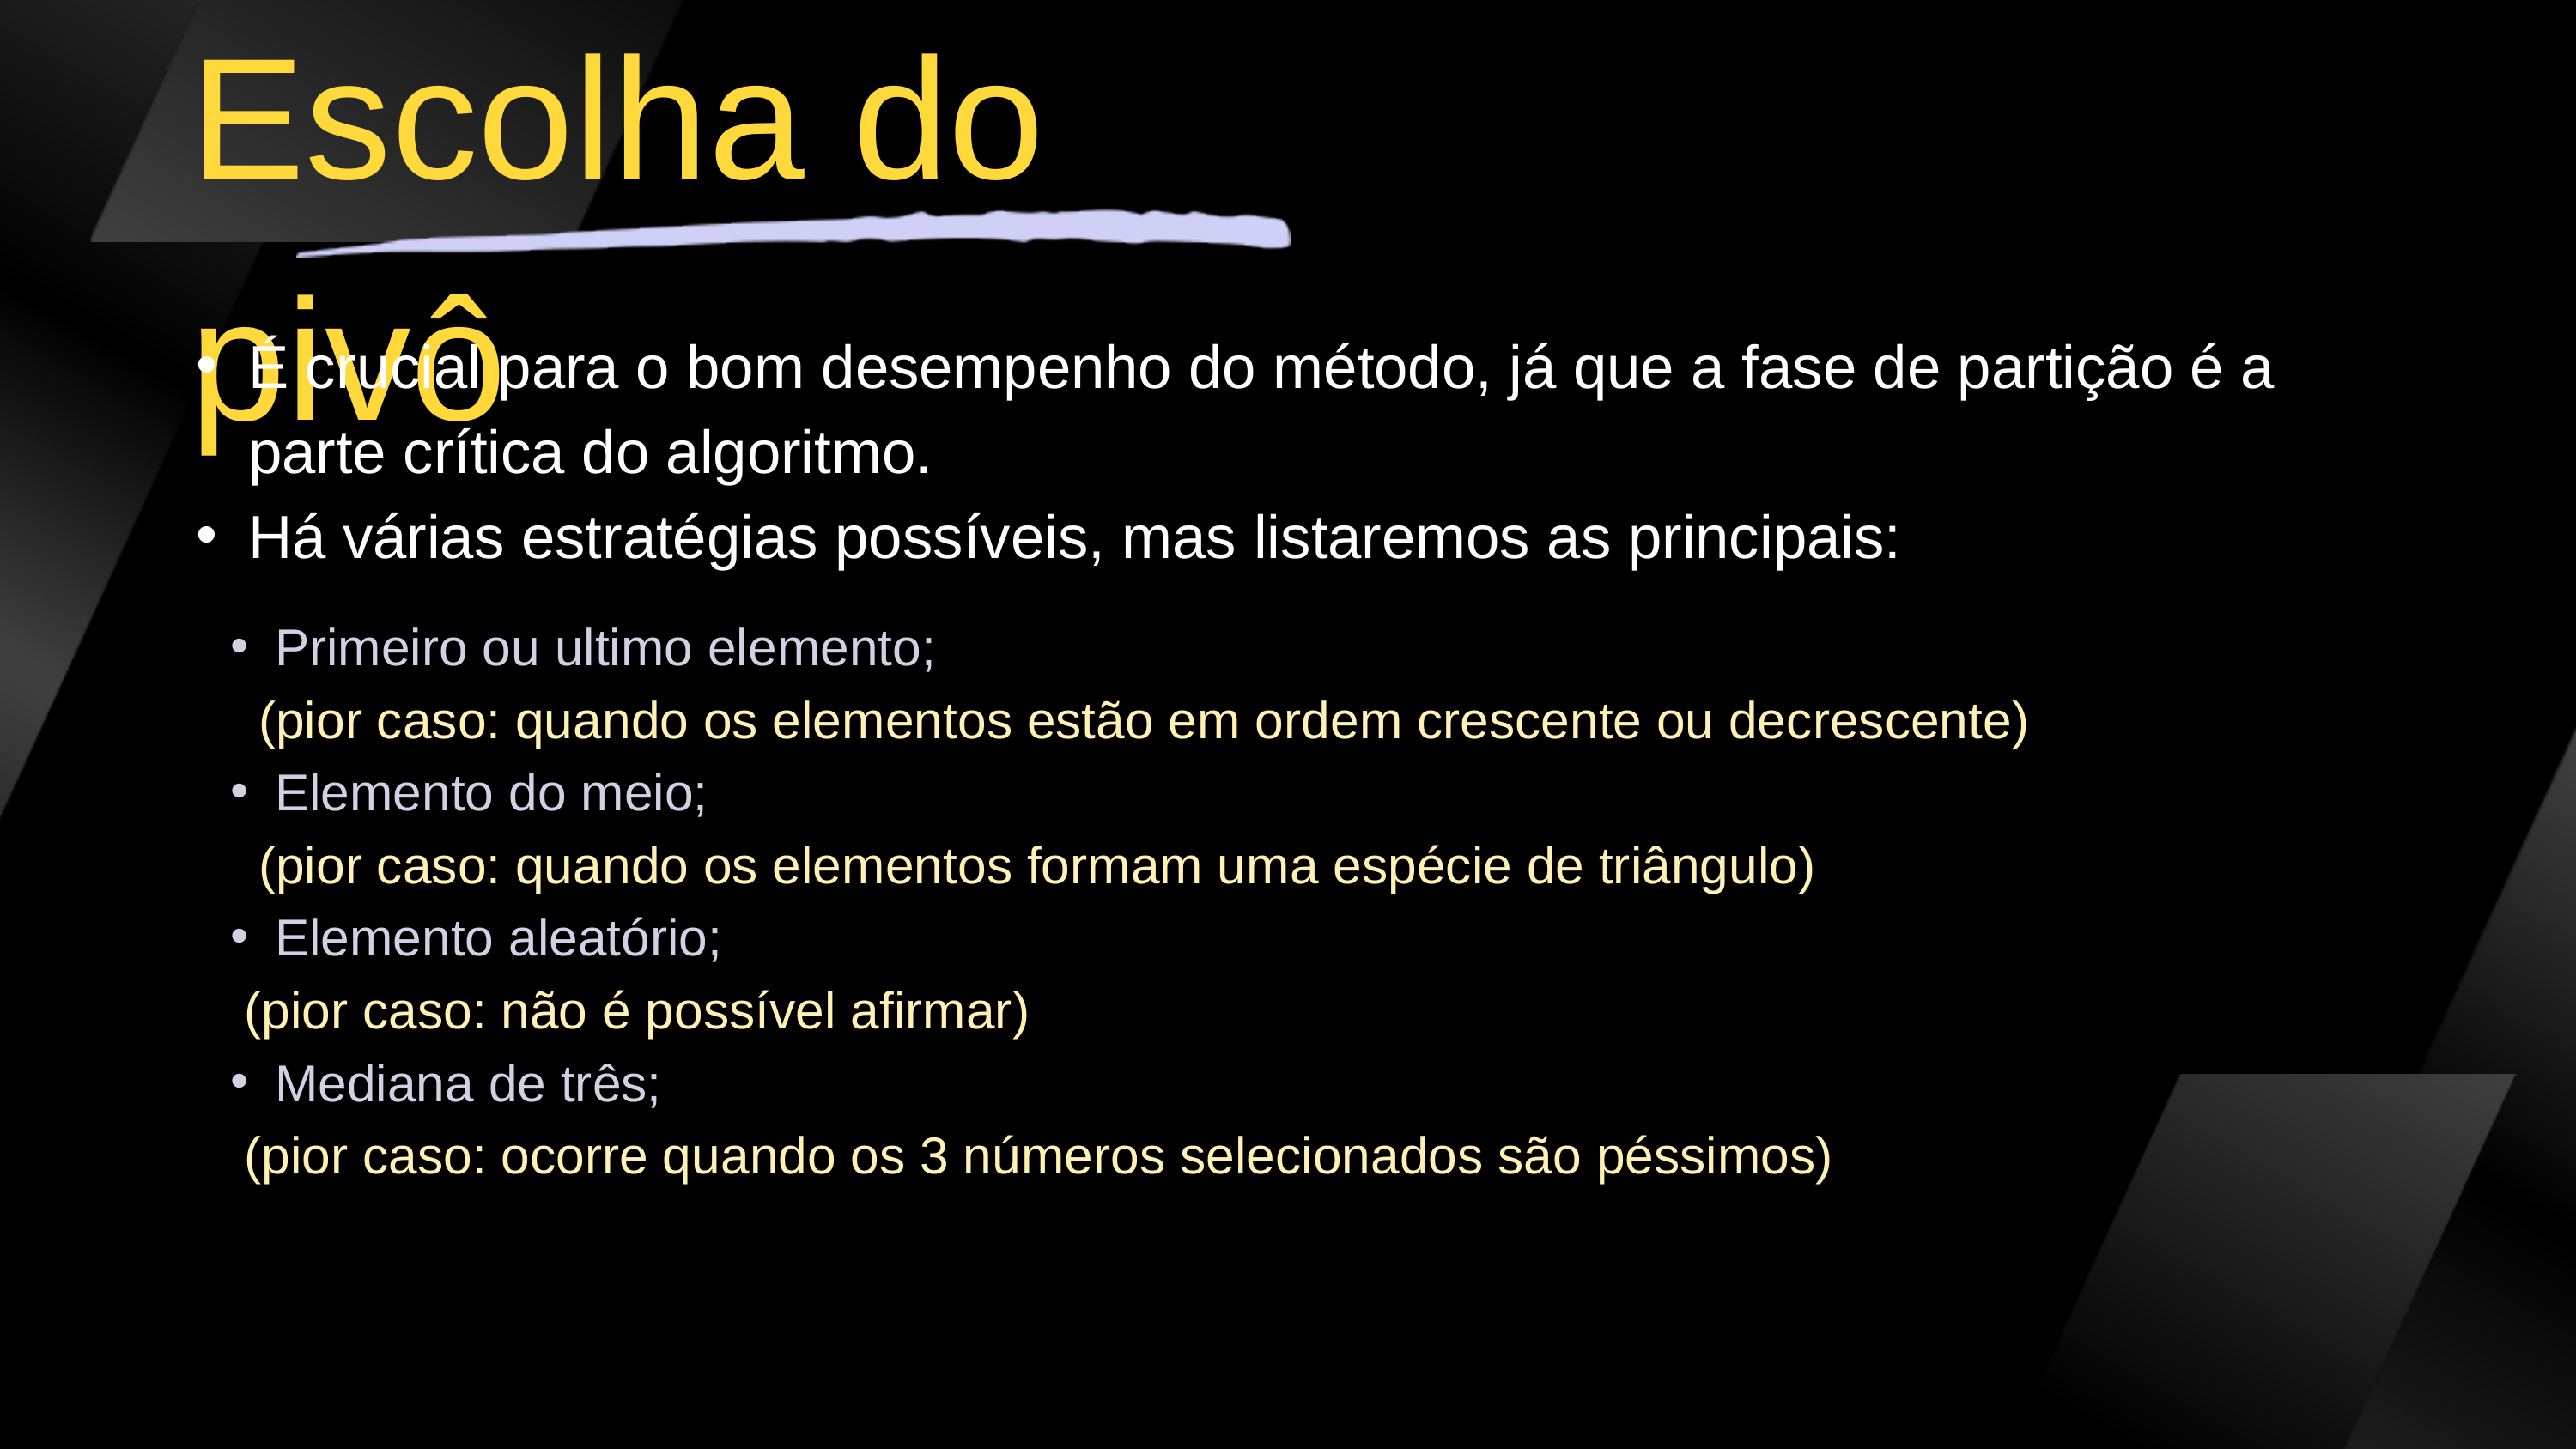

Escolha do pivô

É crucial para o bom desempenho do método, já que a fase de partição é a parte crítica do algoritmo.
Há várias estratégias possíveis, mas listaremos as principais:
Primeiro ou ultimo elemento;
     (pior caso: quando os elementos estão em ordem crescente ou decrescente)
Elemento do meio;
     (pior caso: quando os elementos formam uma espécie de triângulo)
Elemento aleatório;
    (pior caso: não é possível afirmar)
Mediana de três;
    (pior caso: ocorre quando os 3 números selecionados são péssimos)